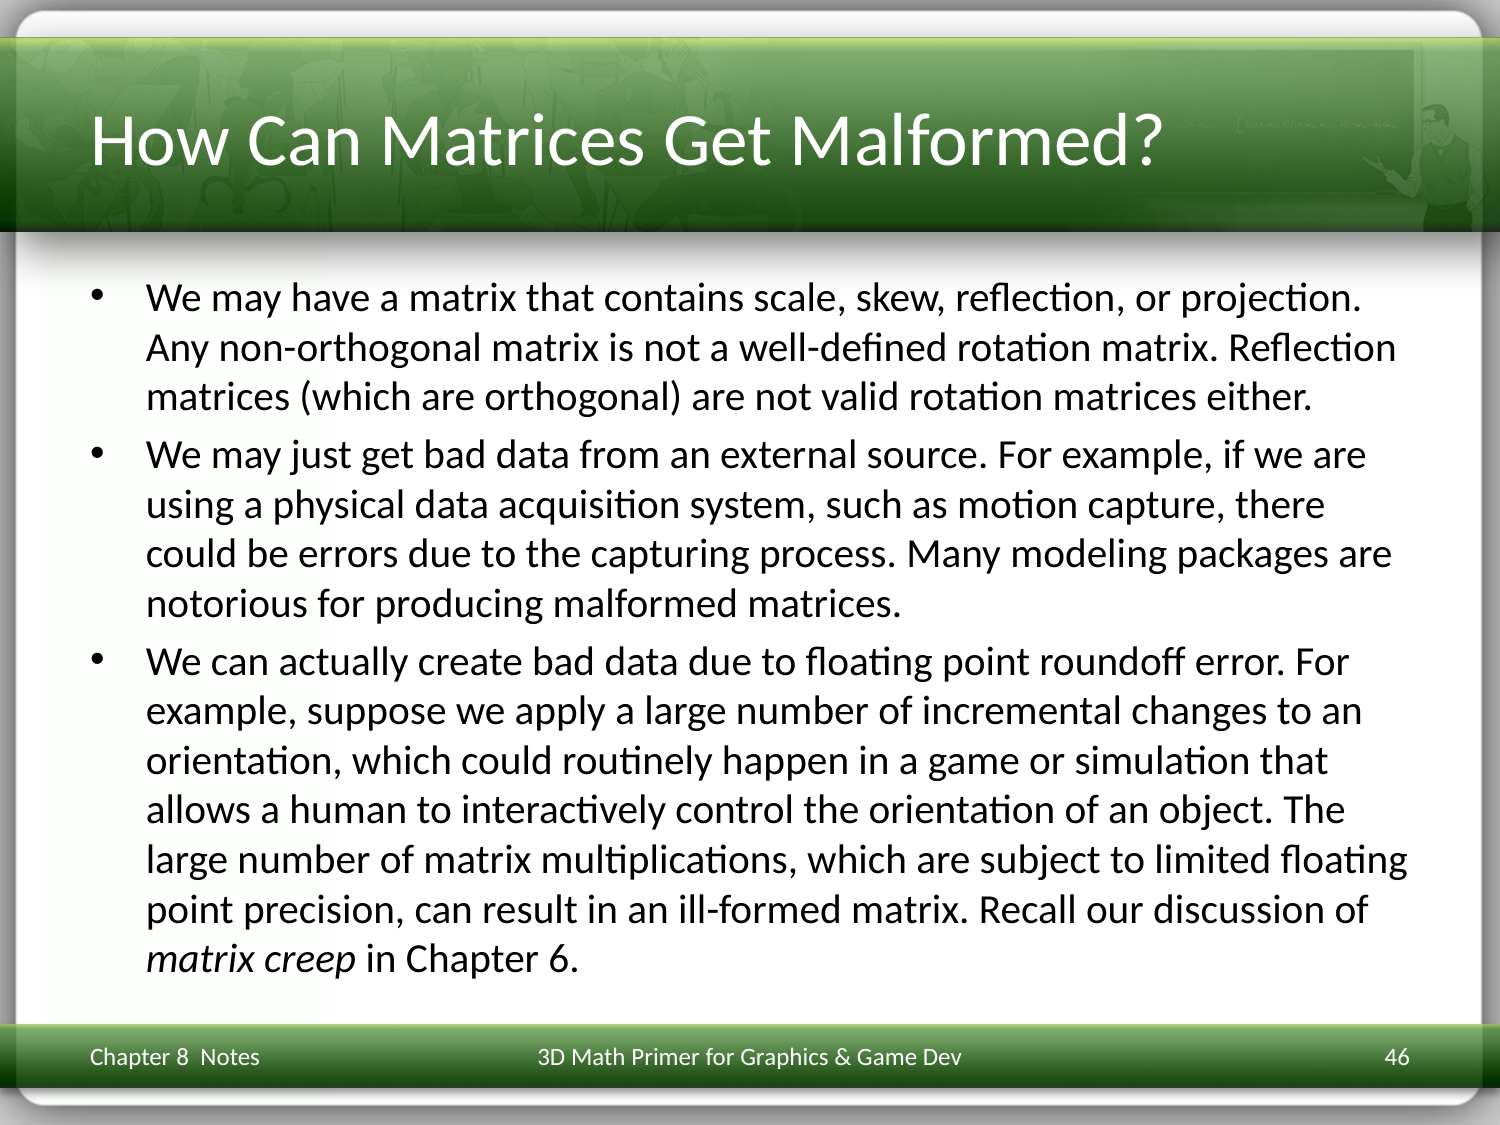

# How Can Matrices Get Malformed?
We may have a matrix that contains scale, skew, reflection, or projection. Any non-orthogonal matrix is not a well-defined rotation matrix. Reflection matrices (which are orthogonal) are not valid rotation matrices either.
We may just get bad data from an external source. For example, if we are using a physical data acquisition system, such as motion capture, there could be errors due to the capturing process. Many modeling packages are notorious for producing malformed matrices.
We can actually create bad data due to floating point roundoff error. For example, suppose we apply a large number of incremental changes to an orientation, which could routinely happen in a game or simulation that allows a human to interactively control the orientation of an object. The large number of matrix multiplications, which are subject to limited floating point precision, can result in an ill-formed matrix. Recall our discussion of matrix creep in Chapter 6.
Chapter 8  Notes
3D Math Primer for Graphics & Game Dev
46